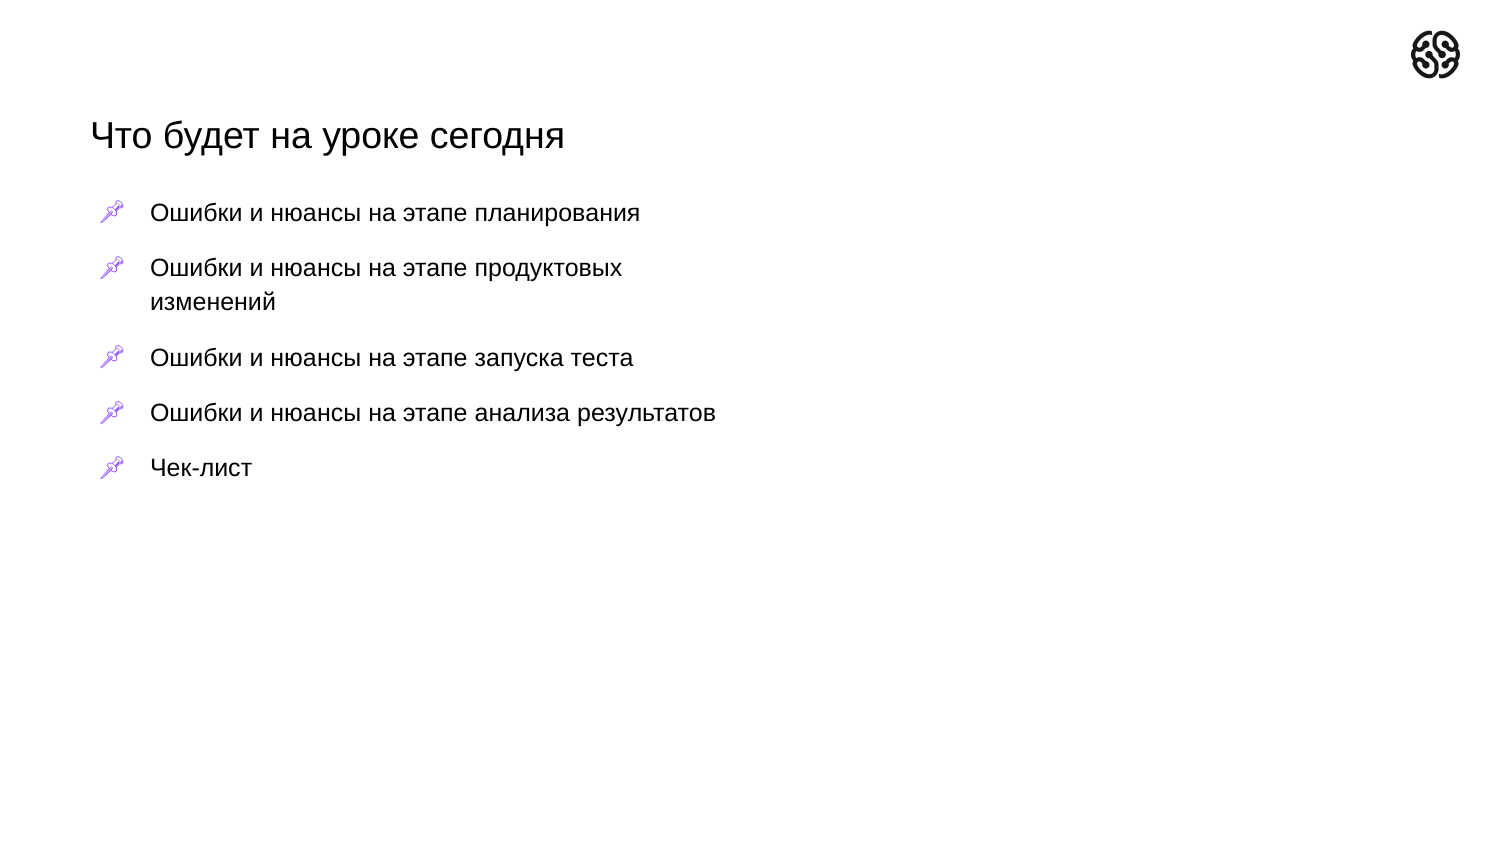

# Что будет на уроке сегодня
Ошибки и нюансы на этапе планирования
Ошибки и нюансы на этапе продуктовых изменений
Ошибки и нюансы на этапе запуска теста
Ошибки и нюансы на этапе анализа результатов
Чек-лист